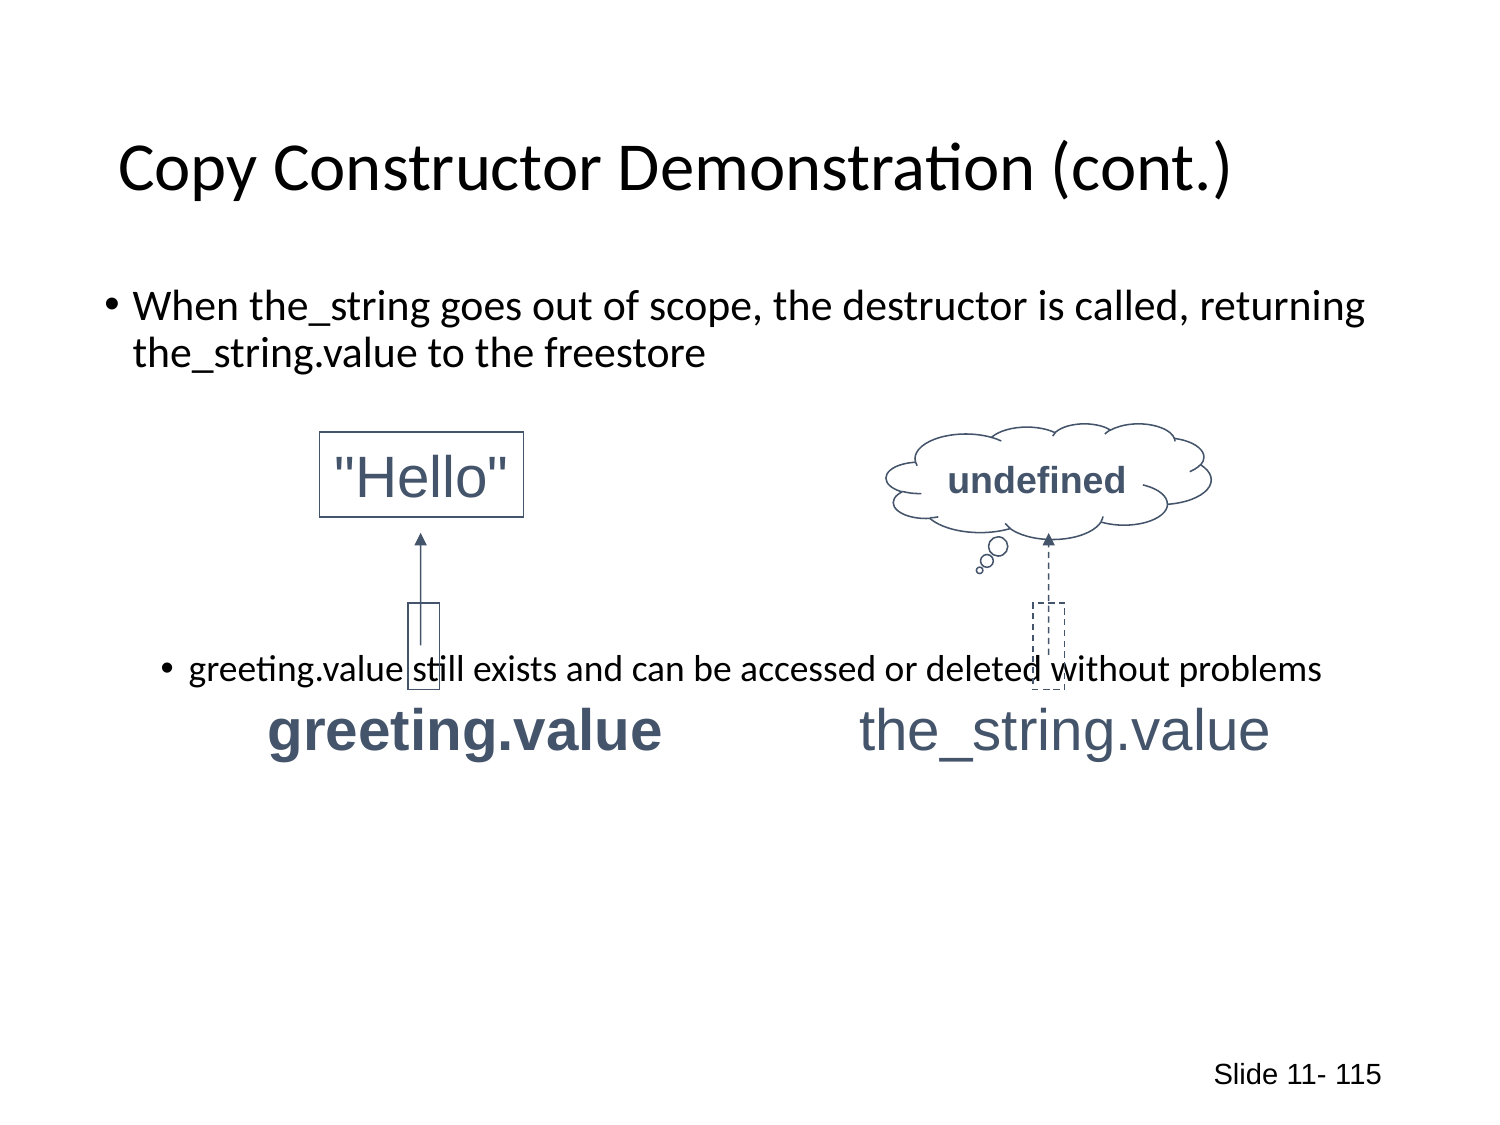

# Copy Constructor Demonstration (cont.)
When the_string goes out of scope, the destructor is called, returning the_string.value to the freestore

greeting.value still exists and can be accessed or deleted without problems
undefined
"Hello"

greeting.value
the_string.value
Slide 11- 115